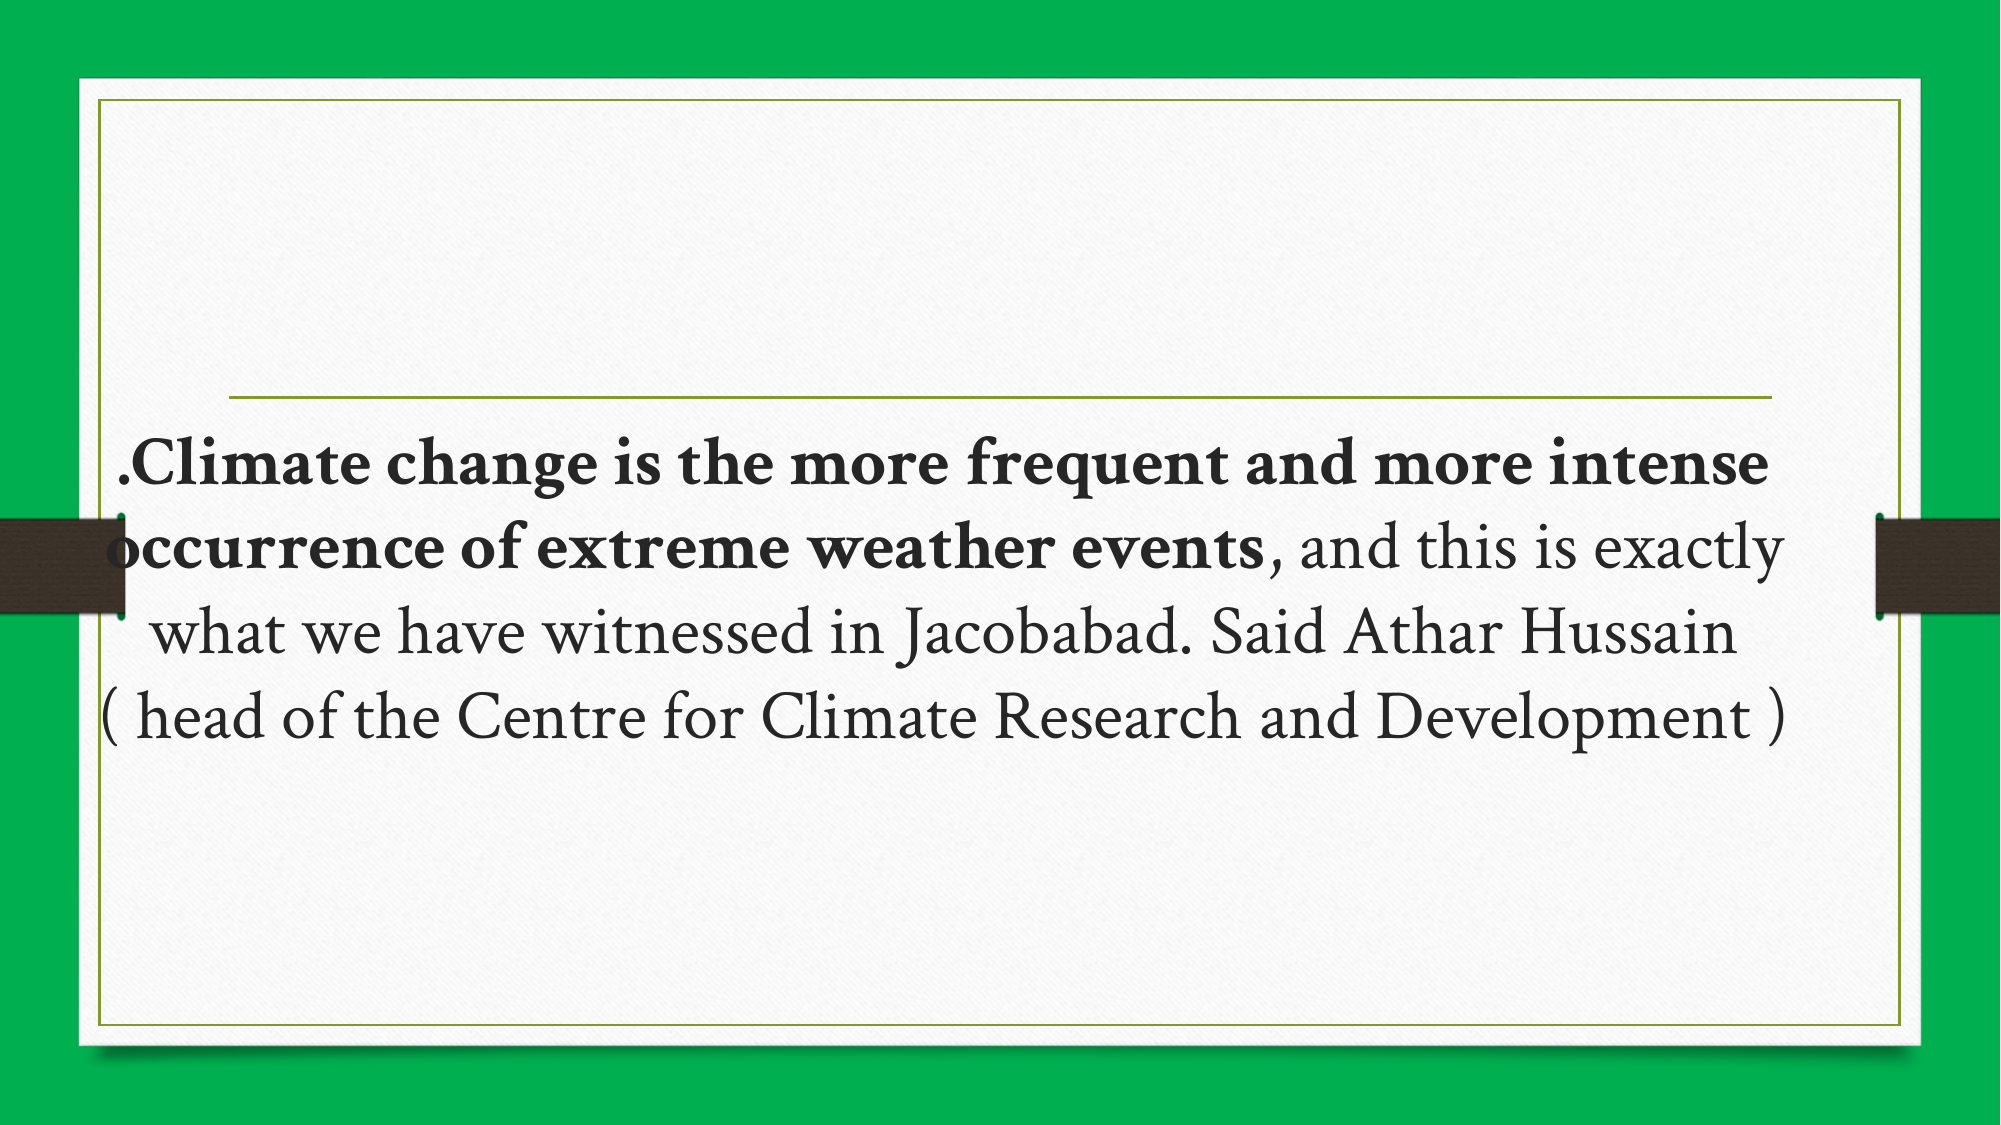

# .Climate change is the more frequent and more intense occurrence of extreme weather events, and this is exactly what we have witnessed in Jacobabad. Said Athar Hussain ( head of the Centre for Climate Research and Development )